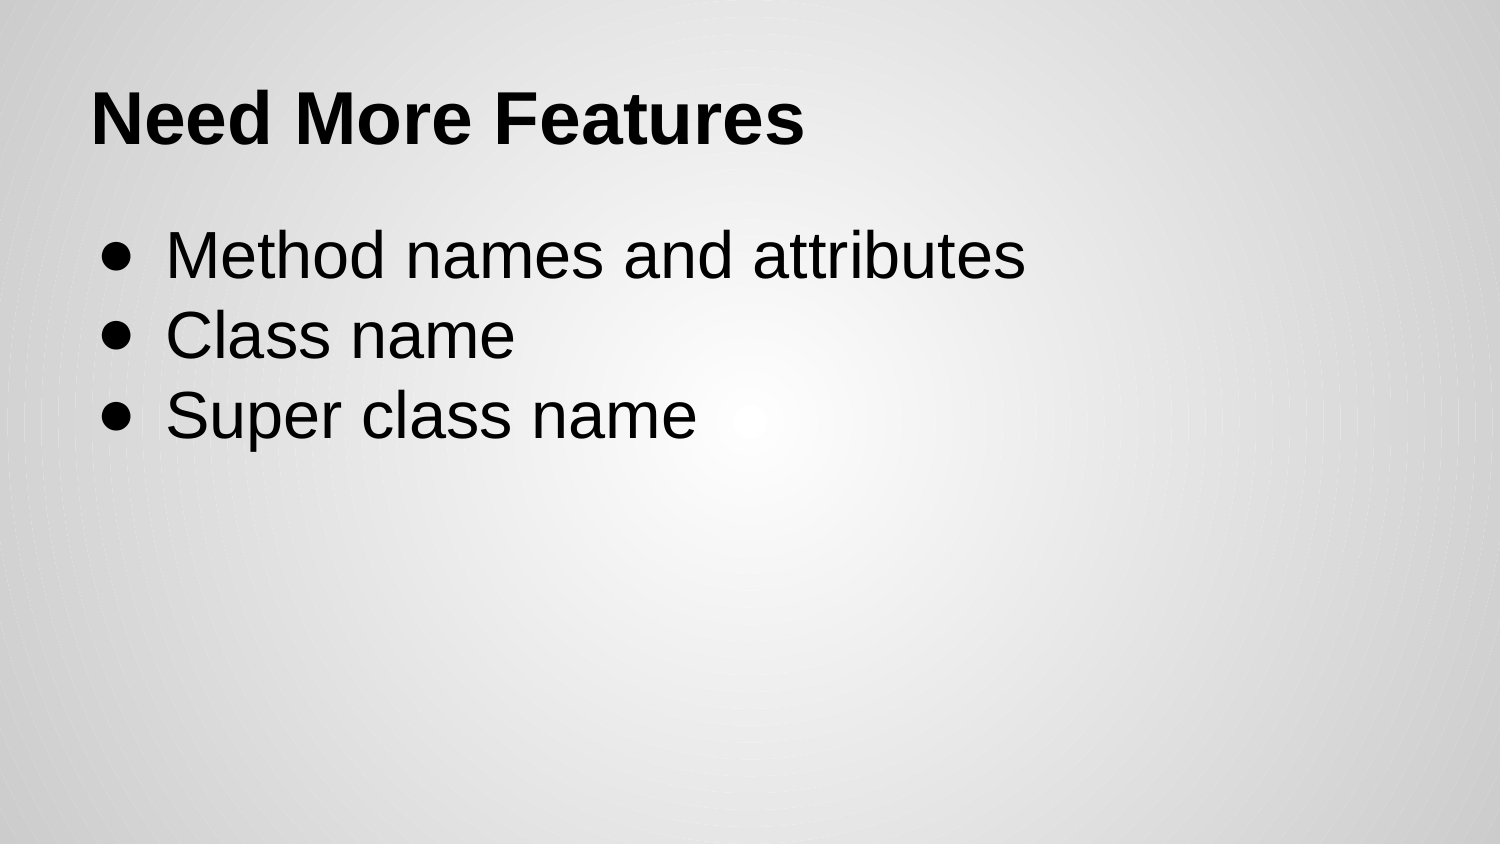

# Need More Features
Method names and attributes
Class name
Super class name